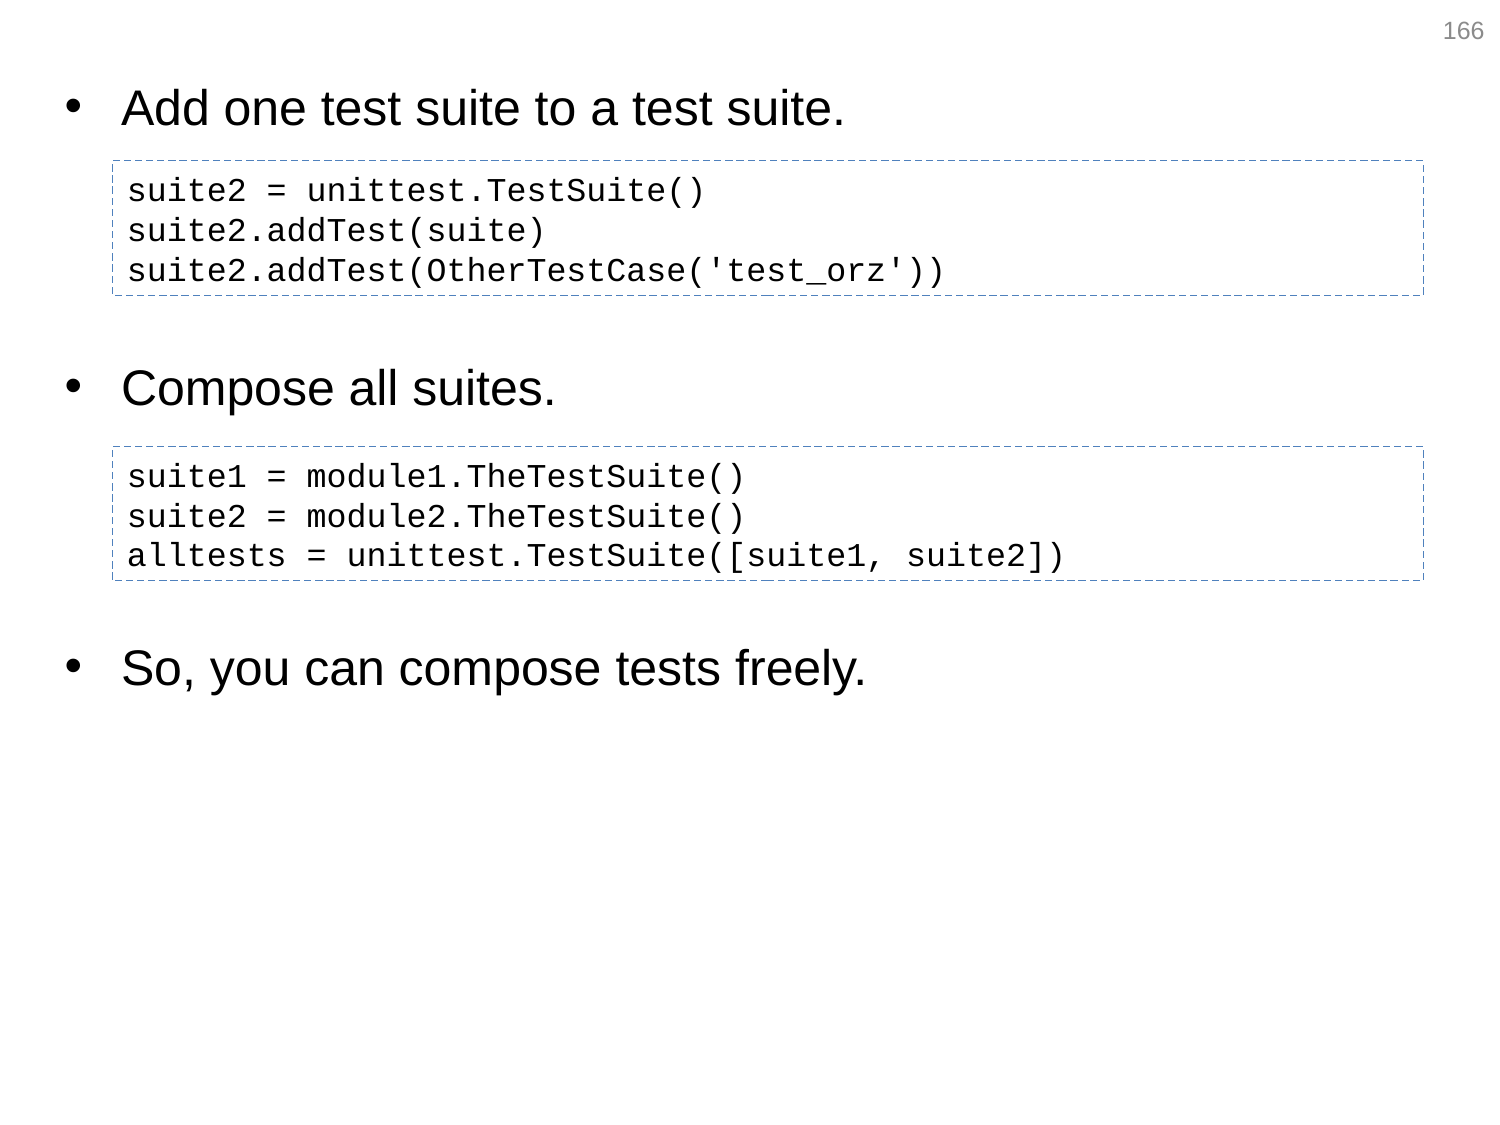

166
Add one test suite to a test suite.

Compose all suites.

So, you can compose tests freely.
suite2 = unittest.TestSuite()
suite2.addTest(suite)
suite2.addTest(OtherTestCase('test_orz'))
suite1 = module1.TheTestSuite()
suite2 = module2.TheTestSuite()
alltests = unittest.TestSuite([suite1, suite2])